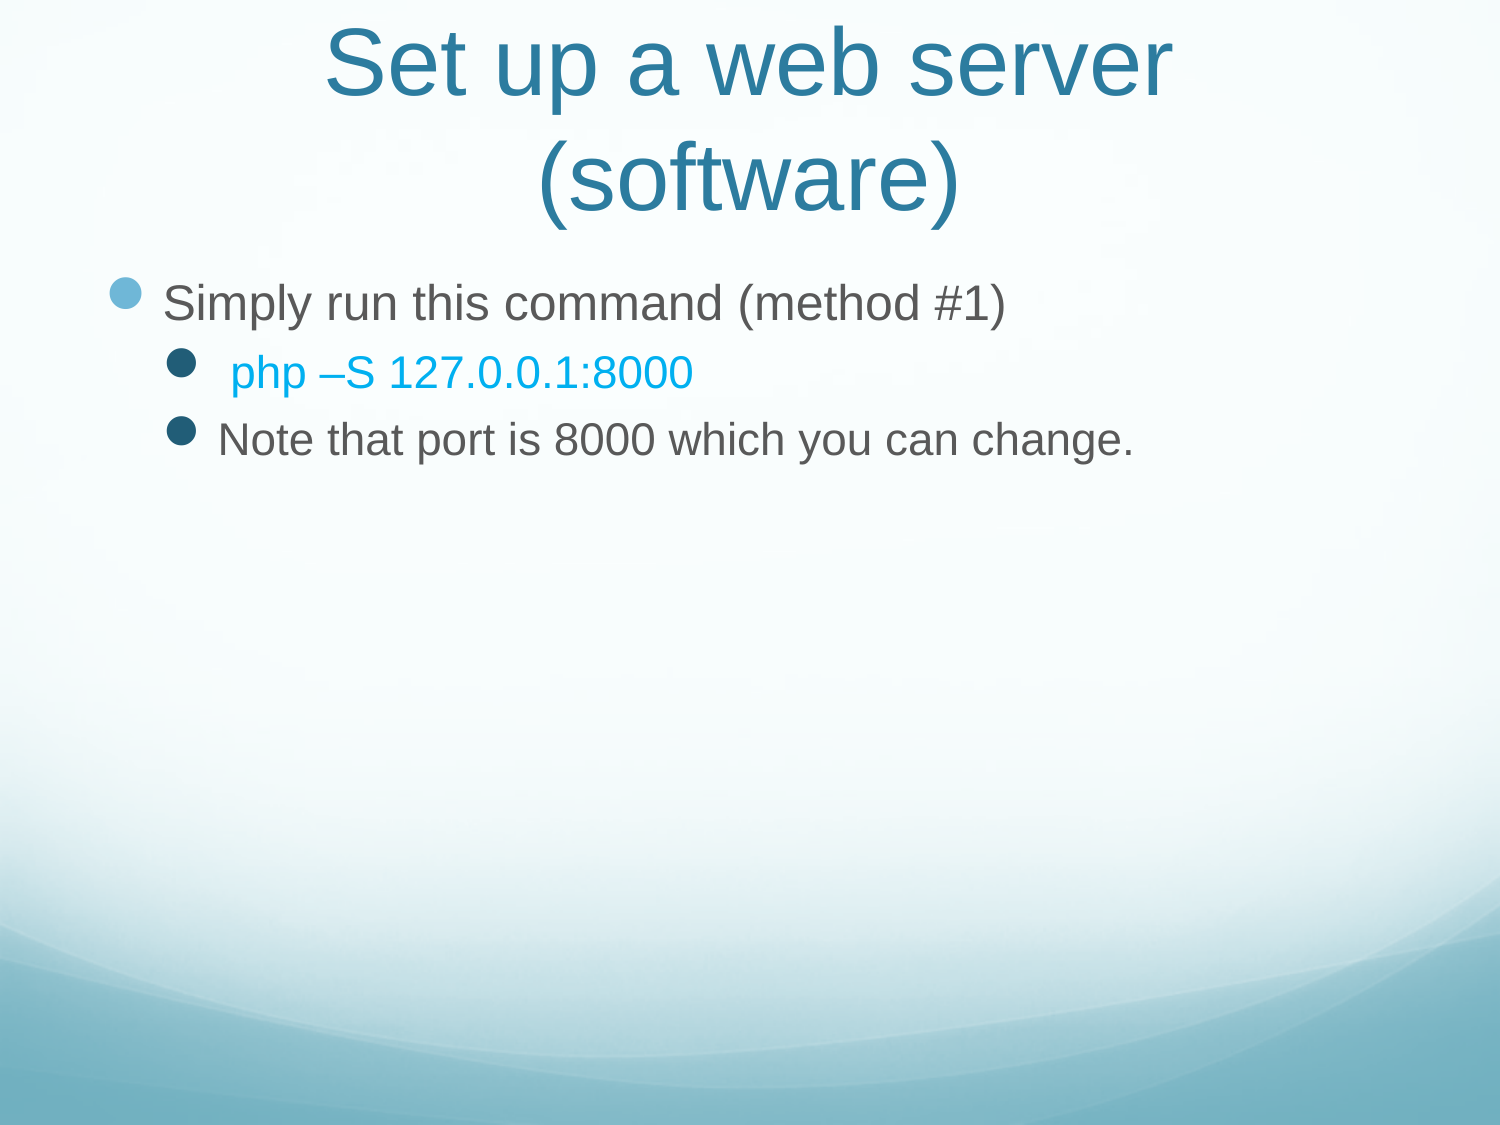

# Set up a web server (software)
Simply run this command (method #1)
 php –S 127.0.0.1:8000
Note that port is 8000 which you can change.